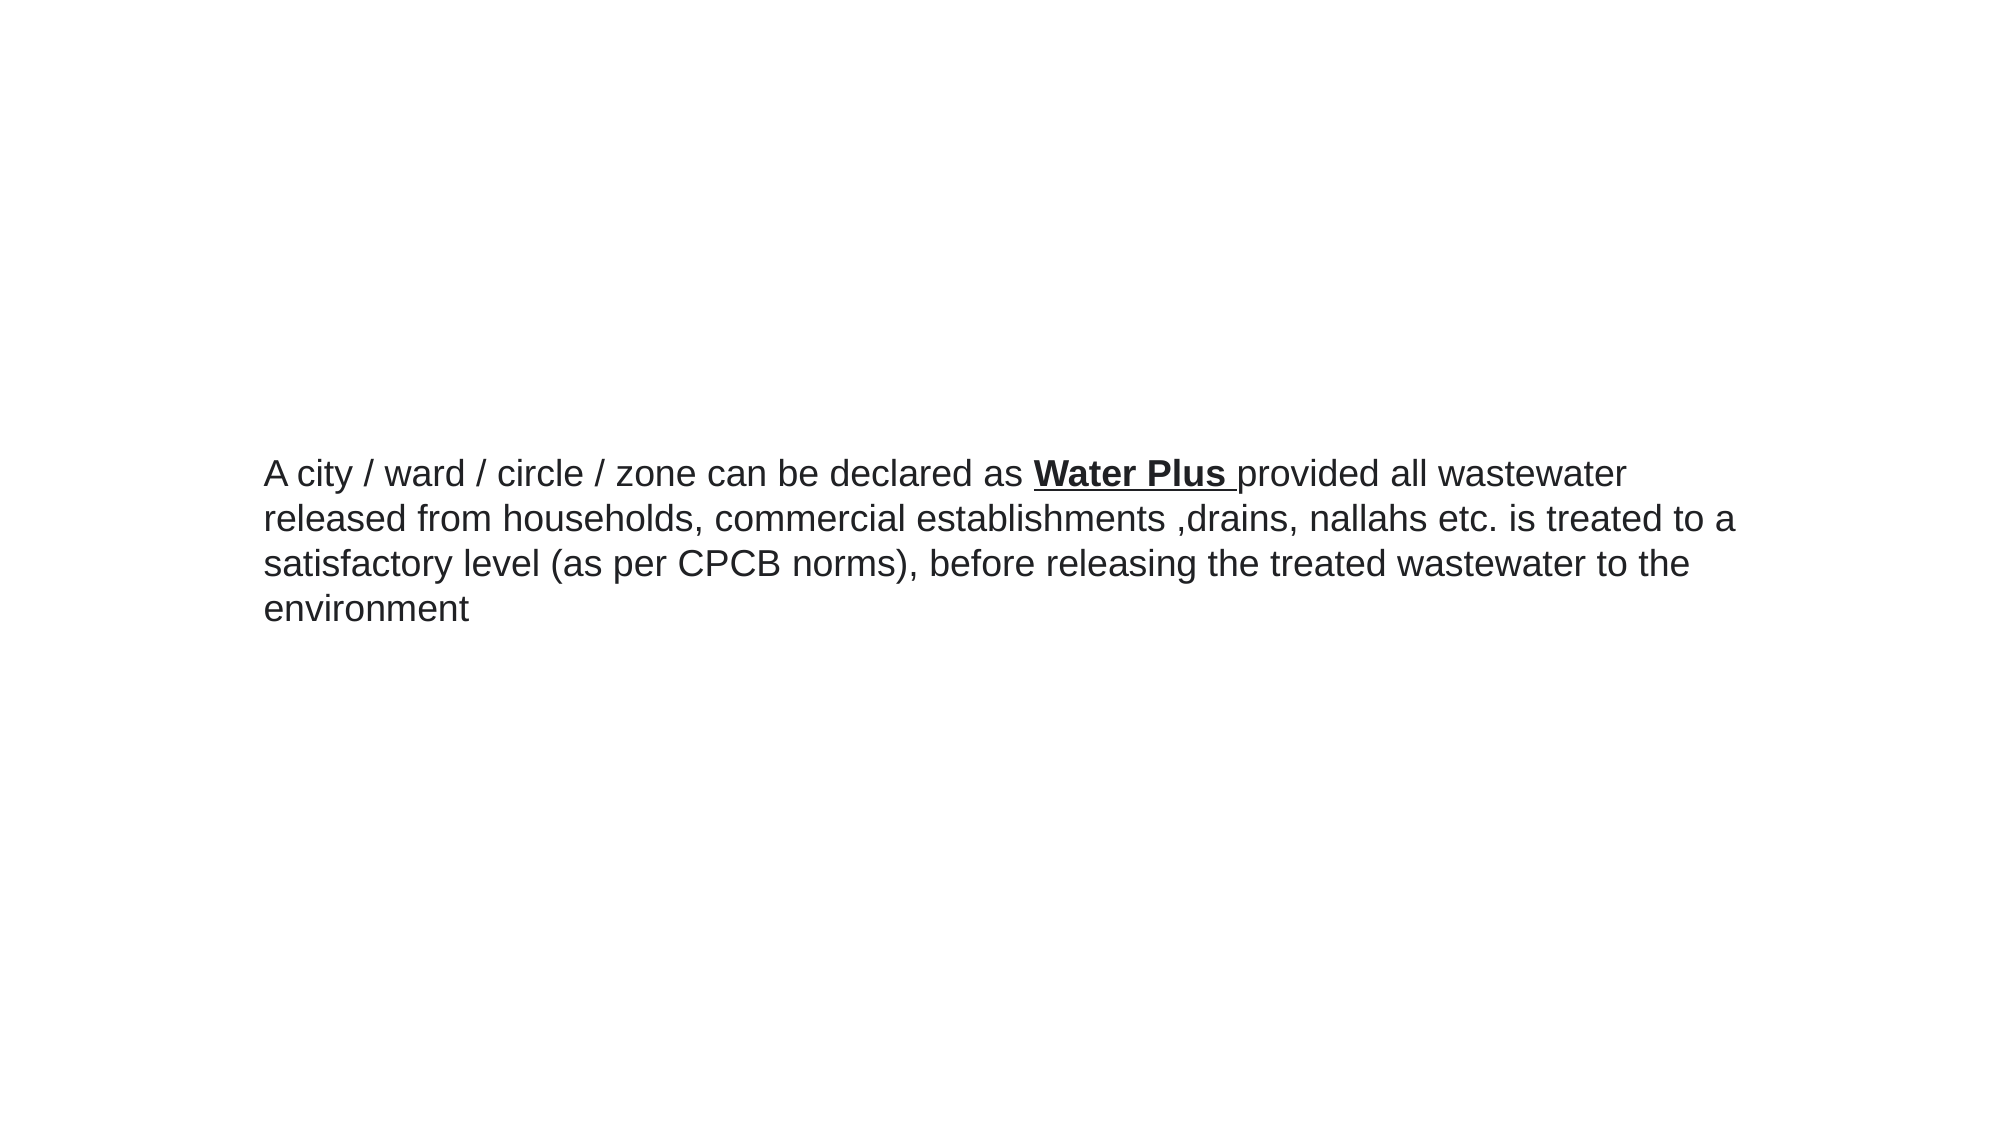

A city / ward / circle / zone can be declared as Water Plus provided all wastewater released from households, commercial establishments ,drains, nallahs etc. is treated to a satisfactory level (as per CPCB norms), before releasing the treated wastewater to the environment